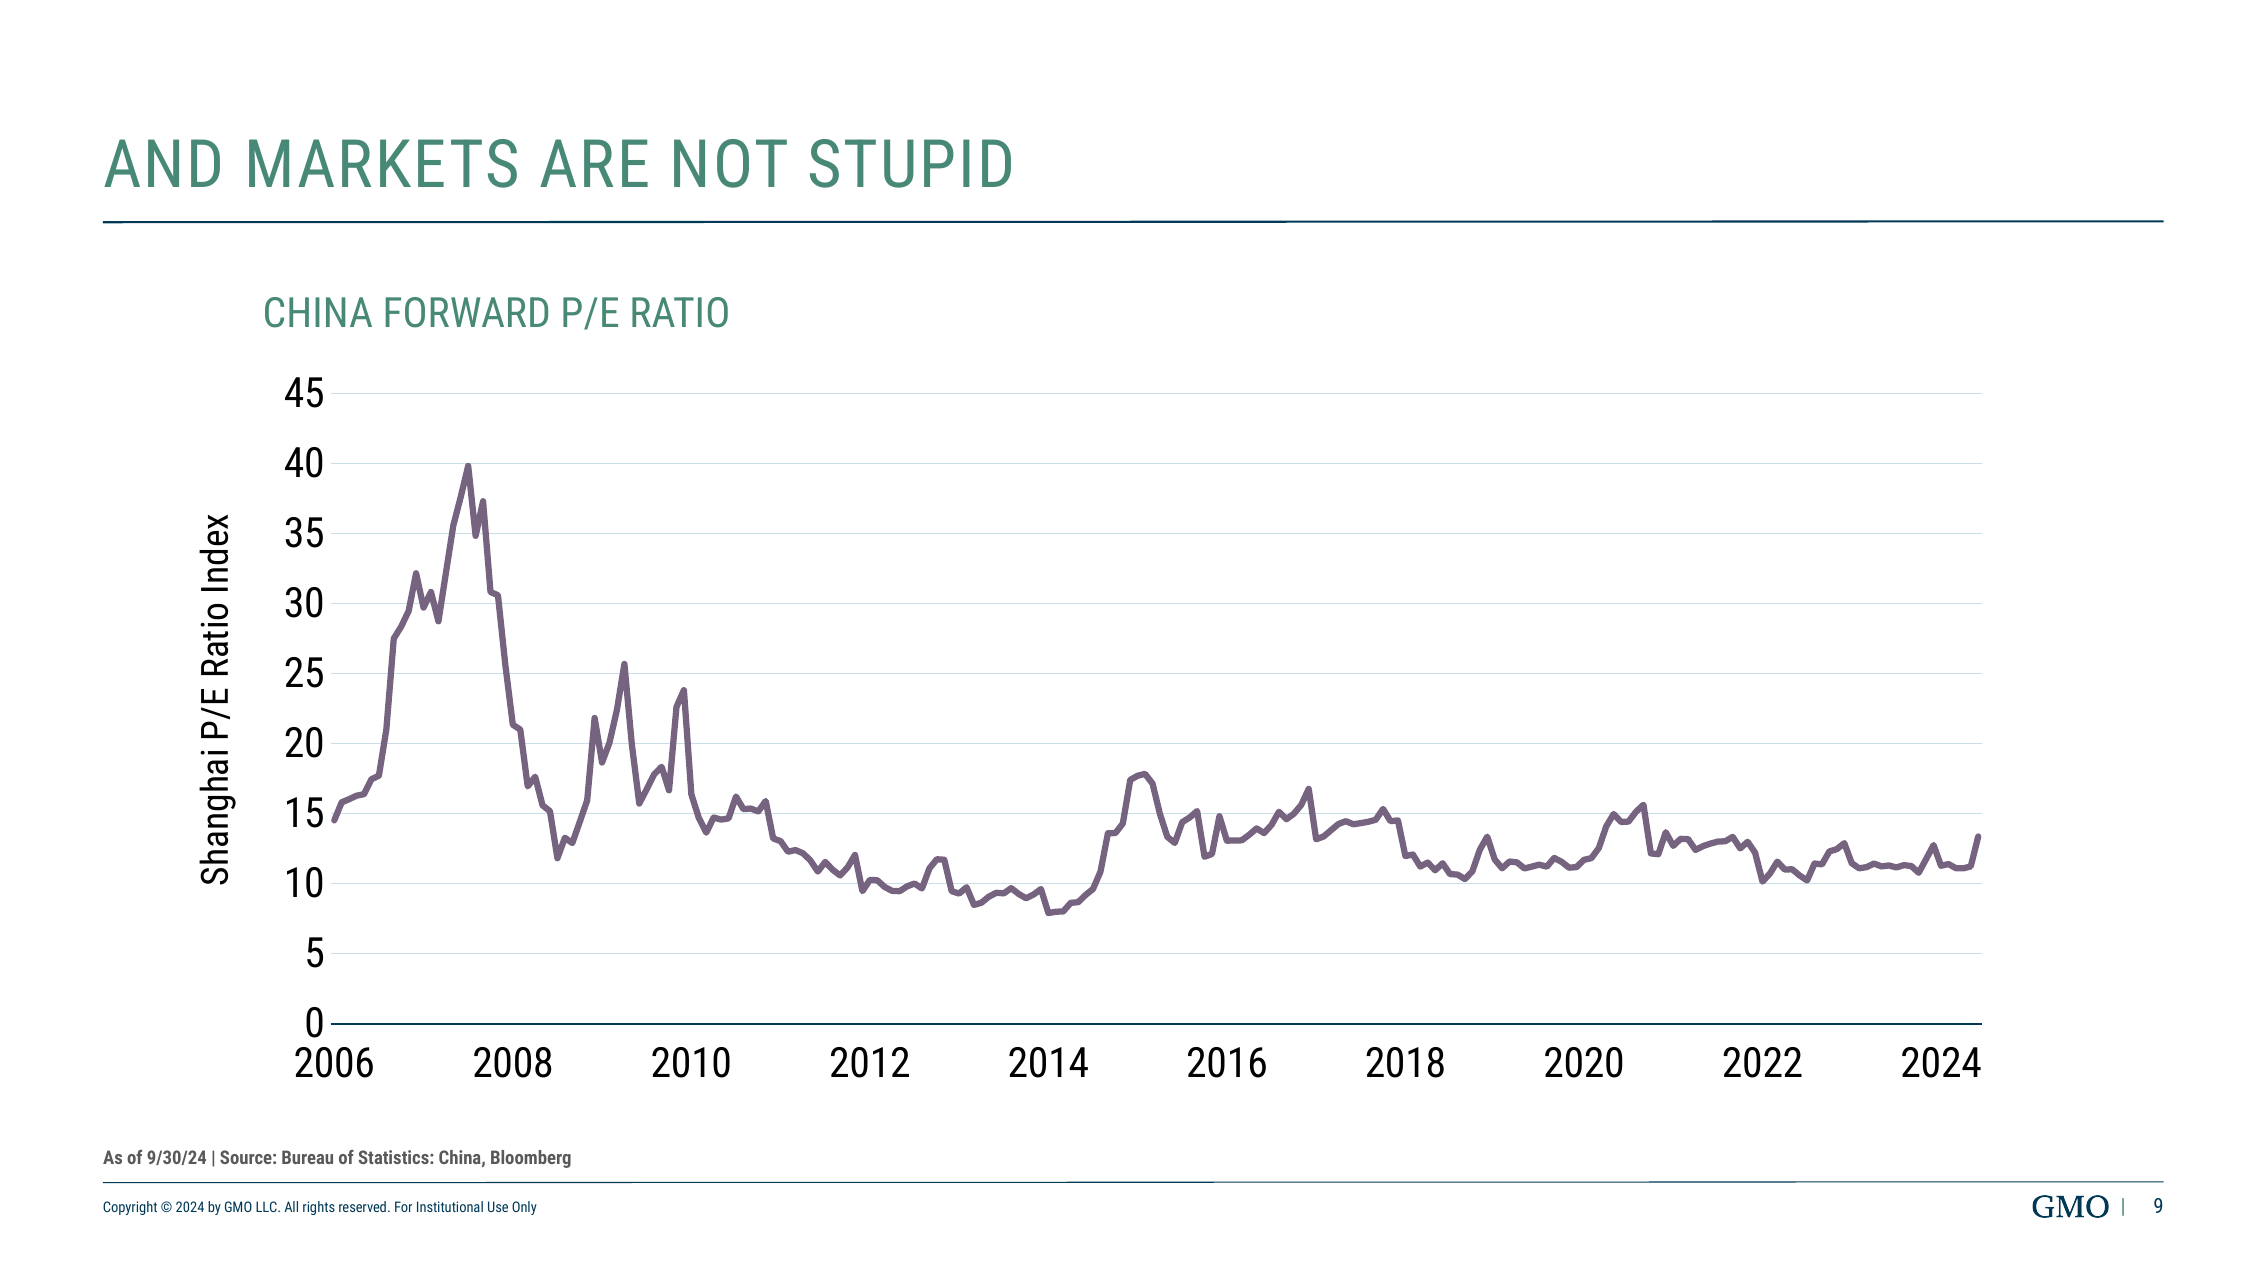

# And Markets Are Not Stupid
CHINA FORWARD P/E RATIO

### Chart

| Category |  |
|---|---|
| 38837 | 14.5054 |
| 38868 | 15.7958 |
| 38898 | 16.0176 |
| 38929 | 16.2661 |
| 38960 | 16.3753 |
| 38989 | 17.4433 |
| 39021 | 17.6957 |
| 39051 | 20.9982 |
| 39080 | 27.4933 |
| 39113 | 28.354 |
| 39141 | 29.4666 |
| 39171 | 32.1531 |
| 39202 | 29.7021 |
| 39233 | 30.8184 |
| 39262 | 28.7244 |
| 39294 | 32.1618 |
| 39325 | 35.5626 |
| 39353 | 37.6099 |
| 39386 | 39.8245 |
| 39416 | 34.8258 |
| 39447 | 37.3005 |
| 39478 | 30.8152 |
| 39507 | 30.59 |
| 39538 | 25.5751 |
| 39568 | 21.3419 |
| 39598 | 20.9891 |
| 39629 | 16.9282 |
| 39660 | 17.6265 |
| 39689 | 15.5852 |
| 39721 | 15.1582 |
| 39752 | 11.8029 |
| 39780 | 13.2642 |
| 39813 | 12.8837 |
| 39843 | 14.398 |
| 39871 | 15.9335 |
| 39903 | 21.827 |
| 39933 | 18.6359 |
| 39962 | 20.0635 |
| 39994 | 22.4077 |
| 40025 | 25.6808 |
| 40056 | 19.9439 |
| 40086 | 15.7079 |
| 40116 | 16.7307 |
| 40147 | 17.7878 |
| 40178 | 18.3351 |
| 40207 | 16.6498 |
| 40235 | 22.6114 |
| 40268 | 23.806 |
| 40298 | 16.3694 |
| 40329 | 14.6865 |
| 40359 | 13.6272 |
| 40389 | 14.7121 |
| 40421 | 14.5589 |
| 40451 | 14.646 |
| 40480 | 16.2091 |
| 40512 | 15.3056 |
| 40543 | 15.3503 |
| 40574 | 15.1424 |
| 40602 | 15.8914 |
| 40633 | 13.2159 |
| 40662 | 13.023 |
| 40694 | 12.2647 |
| 40724 | 12.3879 |
| 40753 | 12.1584 |
| 40786 | 11.6543 |
| 40816 | 10.8506 |
| 40847 | 11.5397 |
| 40877 | 10.9797 |
| 40907 | 10.5757 |
| 40939 | 11.1436 |
| 40968 | 12.0374 |
| 40998 | 9.4492 |
| 41029 | 10.2573 |
| 41060 | 10.2268 |
| 41089 | 9.7454 |
| 41121 | 9.4694 |
| 41152 | 9.4487 |
| 41180 | 9.7956 |
| 41213 | 9.9944 |
| 41243 | 9.6413 |
| 41274 | 11.0765 |
| 41305 | 11.728 |
| 41333 | 11.697 |
| 41362 | 9.4491 |
| 41394 | 9.281 |
| 41425 | 9.732 |
| 41453 | 8.4699 |
| 41486 | 8.6264 |
| 41516 | 9.0596 |
| 41547 | 9.3324 |
| 41578 | 9.2935 |
| 41607 | 9.6664 |
| 41639 | 9.2524 |
| 41670 | 8.944 |
| 41698 | 9.2063 |
| 41729 | 9.6059 |
| 41759 | 7.89 |
| 41789 | 7.9814 |
| 41820 | 8.0044 |
| 41851 | 8.6169 |
| 41880 | 8.6645 |
| 41912 | 9.1801 |
| 41943 | 9.6124 |
| 41971 | 10.8479 |
| 42004 | 13.5887 |
| 42034 | 13.5966 |
| 42062 | 14.2821 |
| 42094 | 17.3992 |
| 42124 | 17.6916 |
| 42153 | 17.8291 |
| 42185 | 17.1316 |
| 42216 | 14.9711 |
| 42247 | 13.3271 |
| 42277 | 12.8952 |
| 42307 | 14.3795 |
| 42338 | 14.7093 |
| 42369 | 15.1697 |
| 42398 | 11.9051 |
| 42429 | 12.1092 |
| 42460 | 14.806 |
| 42489 | 13.0533 |
| 42521 | 13.0705 |
| 42551 | 13.0792 |
| 42580 | 13.4776 |
| 42613 | 13.9314 |
| 42643 | 13.5997 |
| 42674 | 14.1841 |
| 42704 | 15.119 |
| 42734 | 14.5875 |
| 42766 | 14.9787 |
| 42794 | 15.6121 |
| 42825 | 16.7566 |
| 42853 | 13.158 |
| 42886 | 13.355 |
| 42916 | 13.8053 |
| 42947 | 14.2489 |
| 42978 | 14.4481 |
| 43007 | 14.2281 |
| 43039 | 14.3121 |
| 43069 | 14.4024 |
| 43098 | 14.5458 |
| 43131 | 15.3238 |
| 43159 | 14.4508 |
| 43189 | 14.4994 |
| 43220 | 11.9578 |
| 43251 | 12.0733 |
| 43280 | 11.2057 |
| 43312 | 11.4954 |
| 43343 | 10.9424 |
| 43371 | 11.4441 |
| 43404 | 10.666 |
| 43434 | 10.637 |
| 43465 | 10.3156 |
| 43496 | 10.8663 |
| 43524 | 12.4041 |
| 43553 | 13.344 |
| 43585 | 11.7171 |
| 43616 | 11.084 |
| 43644 | 11.5674 |
| 43677 | 11.505 |
| 43707 | 11.073 |
| 43738 | 11.2086 |
| 43769 | 11.3452 |
| 43798 | 11.1978 |
| 43830 | 11.8223 |
| 43861 | 11.5439 |
| 43889 | 11.1251 |
| 43921 | 11.1696 |
| 43951 | 11.6878 |
| 43980 | 11.8118 |
| 44012 | 12.525 |
| 44043 | 14.0773 |
| 44074 | 14.9615 |
| 44104 | 14.3901 |
| 44134 | 14.4192 |
| 44165 | 15.122 |
| 44196 | 15.6226 |
| 44225 | 12.1478 |
| 44253 | 12.0876 |
| 44286 | 13.659 |
| 44316 | 12.6886 |
| 44347 | 13.1881 |
| 44377 | 13.1671 |
| 44407 | 12.3958 |
| 44439 | 12.6656 |
| 44469 | 12.8452 |
| 44498 | 12.9893 |
| 44530 | 13.0141 |
| 44561 | 13.3277 |
| 44592 | 12.5057 |
| 44620 | 12.9717 |
| 44651 | 12.2071 |
| 44680 | 10.132 |
| 44712 | 10.7098 |
| 44742 | 11.5624 |
| 44771 | 10.9952 |
| 44804 | 11.0115 |
| 44834 | 10.5692 |
| 44865 | 10.2161 |
| 44895 | 11.4263 |
| 44925 | 11.3615 |
| 44957 | 12.2925 |
| 44985 | 12.4491 |
| 45016 | 12.882 |
| 45044 | 11.4451 |
| 45077 | 11.0812 |
| 45107 | 11.1693 |
| 45138 | 11.4204 |
| 45169 | 11.2183 |
| 45198 | 11.2883 |
| 45230 | 11.1446 |
| 45260 | 11.3082 |
| 45289 | 11.2474 |
| 45322 | 10.7624 |
| 45351 | 11.7453 |
| 45380 | 12.7455 |
| 45412 | 11.2613 |
| 45443 | 11.3872 |
| 45471 | 11.093 |
| 45504 | 11.0787 |
| 45535 | 11.2194 |
| 45565 | 13.3558 |
Shanghai P/E Ratio Index
As of 9/30/24 | Source: Bureau of Statistics: China, Bloomberg